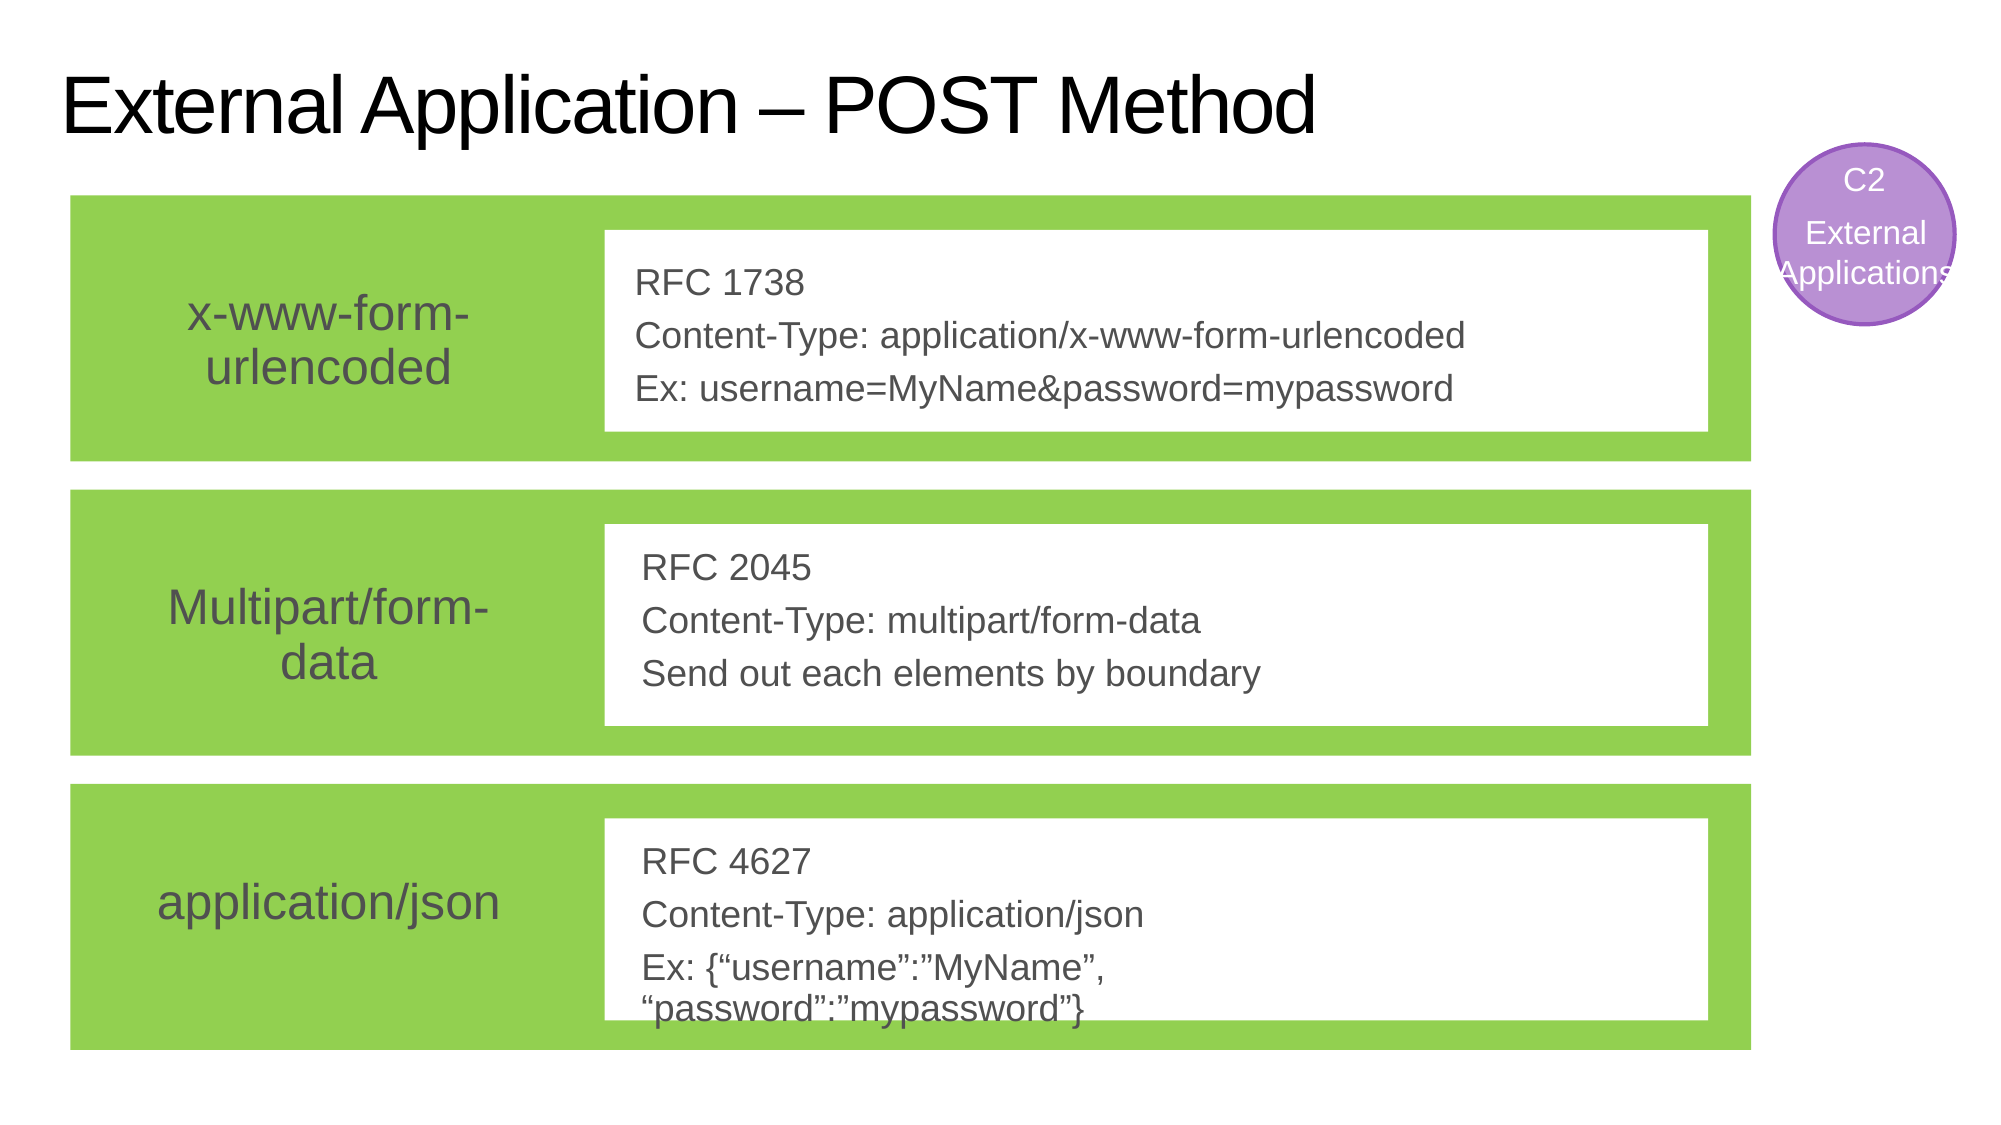

# External Application – POST Method

External
Applications
C2

RFC 1738
Content-Type: application/x-www-form-urlencoded
Ex: username=MyName&password=mypassword
x-www-form-urlencoded

RFC 2045
Content-Type: multipart/form-data
Send out each elements by boundary
Multipart/form-data

RFC 4627
Content-Type: application/json
Ex: {“username”:”MyName”, “password”:”mypassword”}
application/json